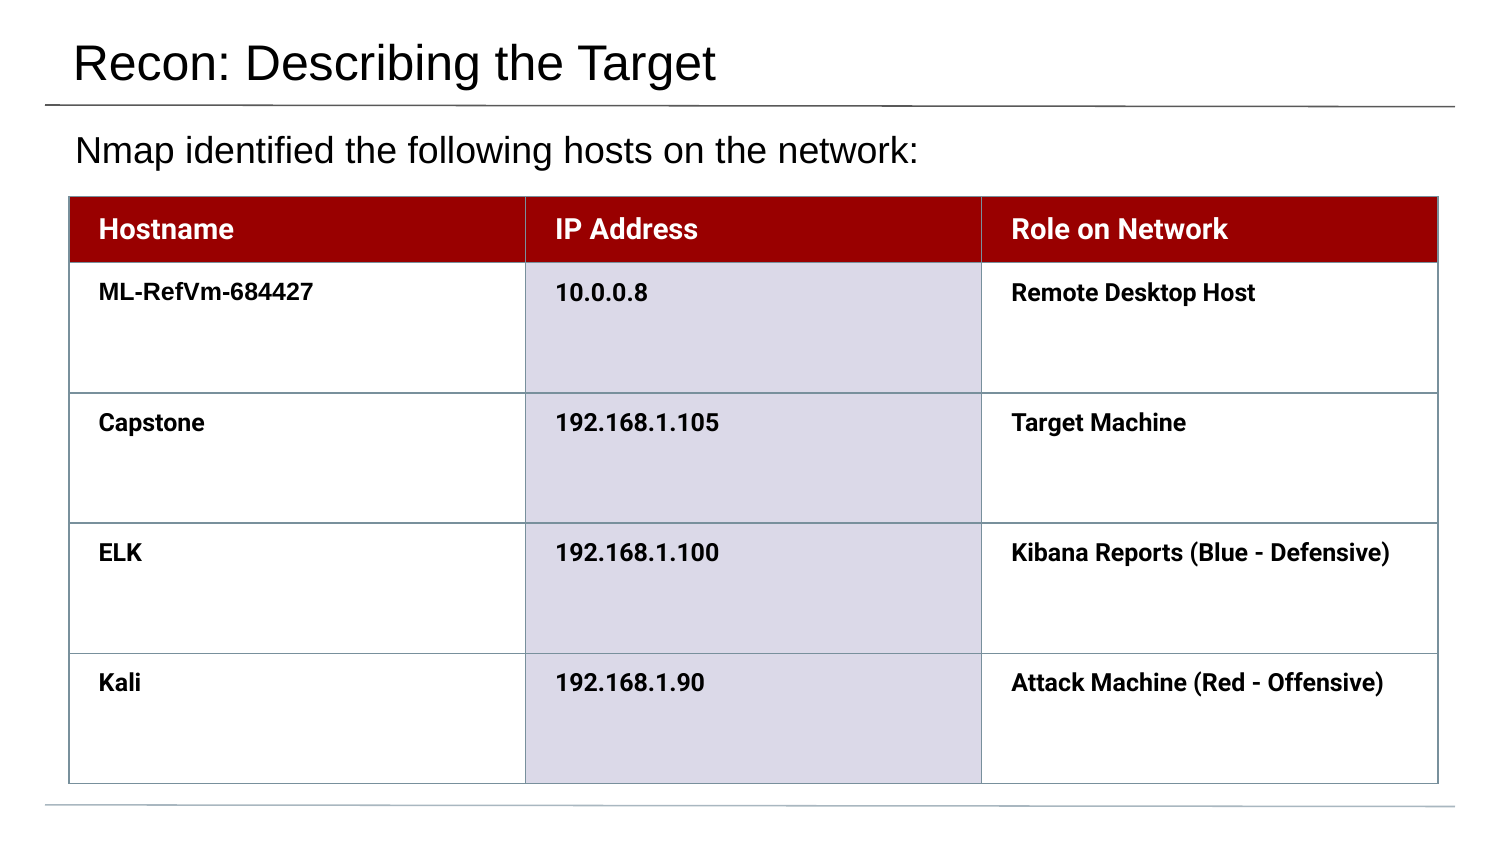

# Recon: Describing the Target
Nmap identified the following hosts on the network:
| Hostname | IP Address | Role on Network |
| --- | --- | --- |
| ML-RefVm-684427 | 10.0.0.8 | Remote Desktop Host |
| Capstone | 192.168.1.105 | Target Machine |
| ELK | 192.168.1.100 | Kibana Reports (Blue - Defensive) |
| Kali | 192.168.1.90 | Attack Machine (Red - Offensive) |